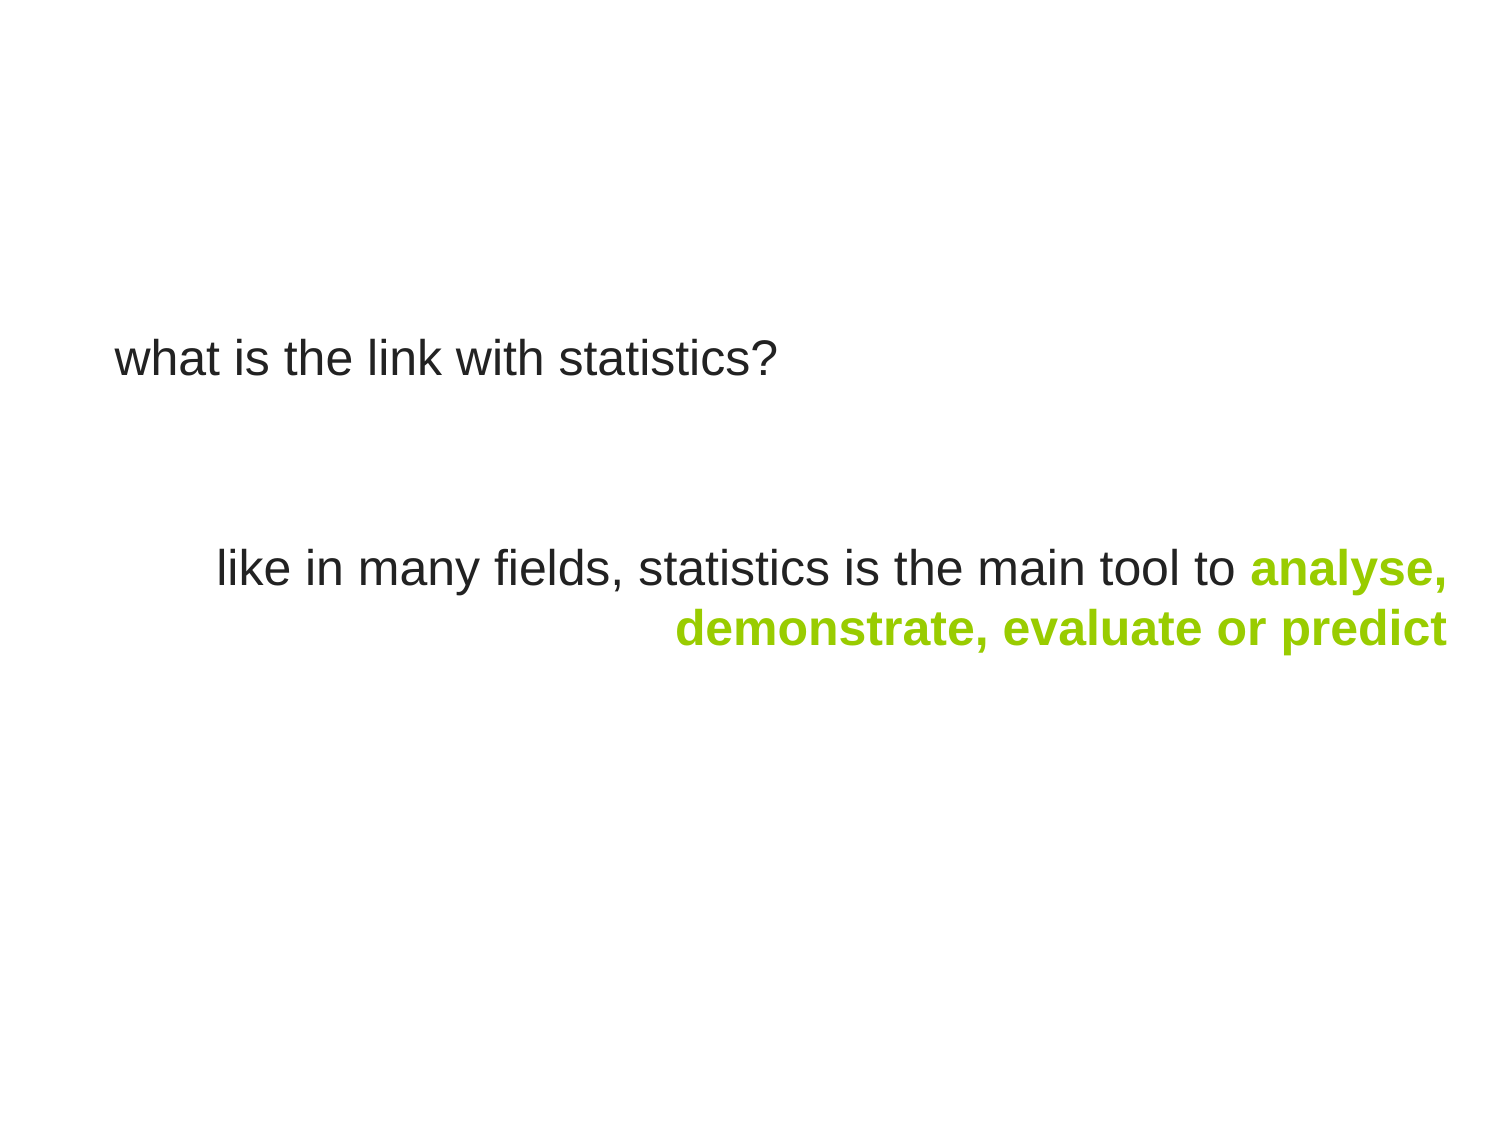

what is the link with statistics?

like in many fields, statistics is the main tool to analyse, demonstrate, evaluate or predict